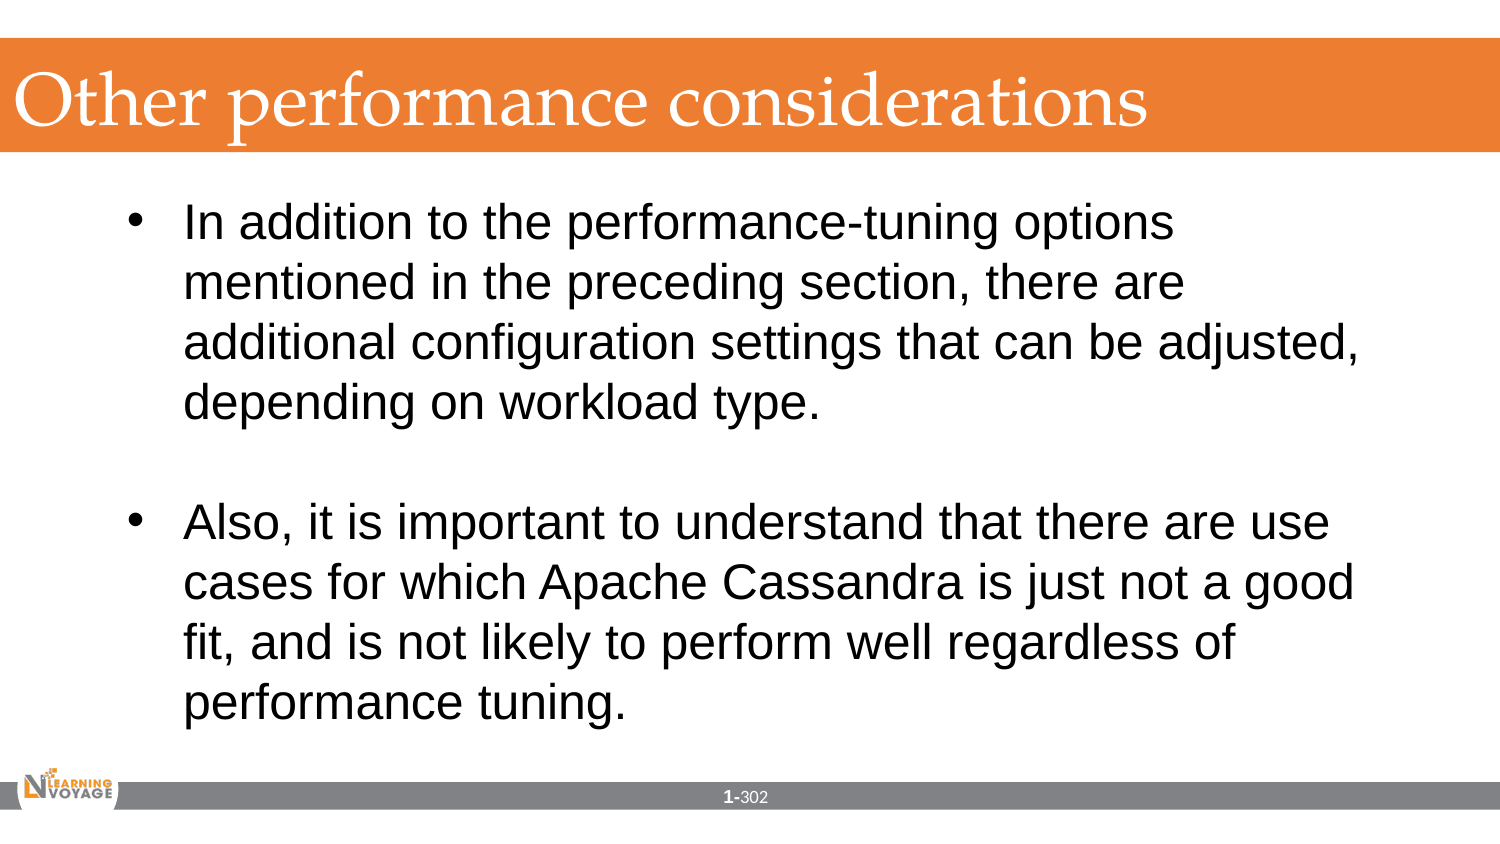

Other performance considerations
In addition to the performance-tuning options mentioned in the preceding section, there are additional configuration settings that can be adjusted, depending on workload type.

Also, it is important to understand that there are use cases for which Apache Cassandra is just not a good fit, and is not likely to perform well regardless of performance tuning.
1-302